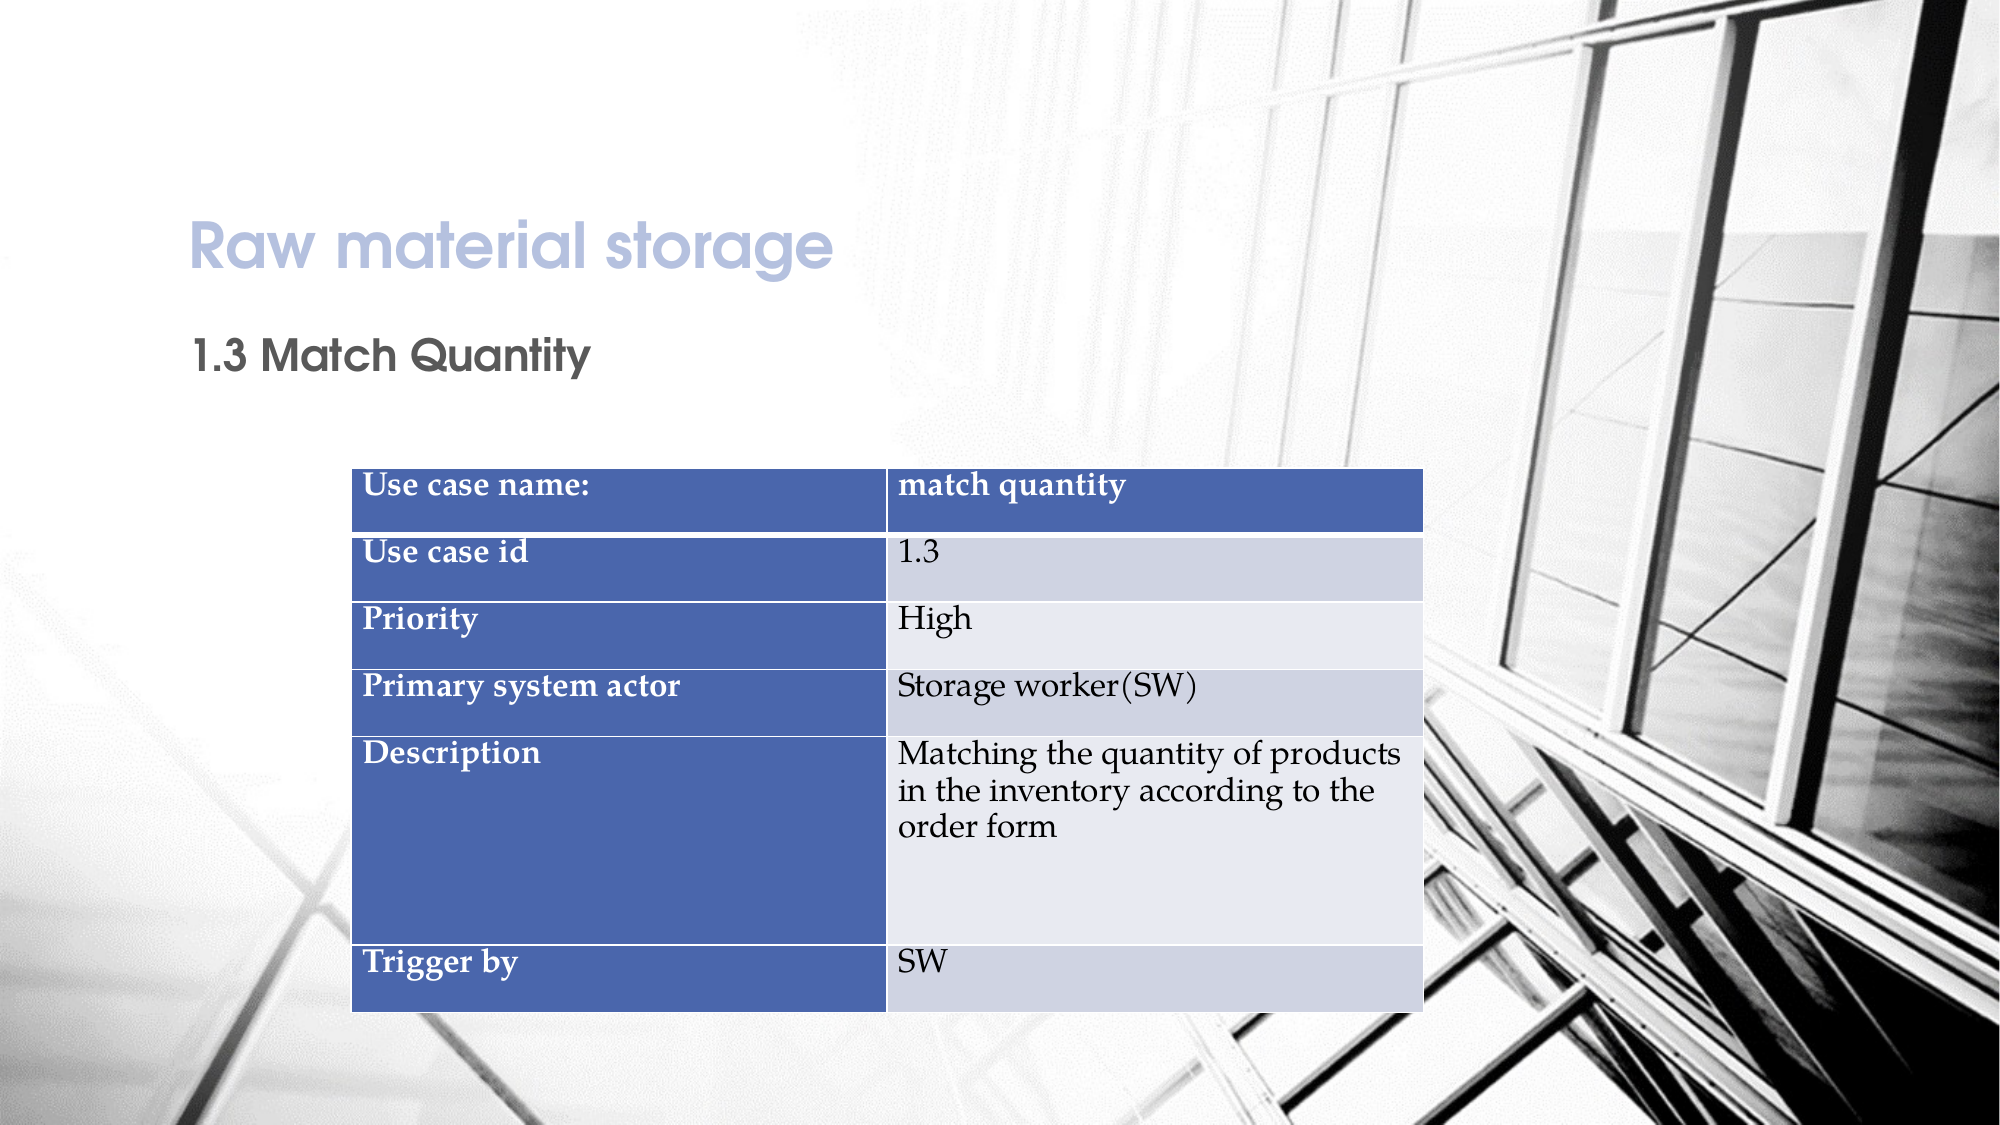

Raw material storage
1.3 Match Quantity

| Use case name: | match quantity |
| --- | --- |
| Use case id | 1.3 |
| Priority | High |
| Primary system actor | Storage worker(SW) |
| Description | Matching the quantity of products in the inventory according to the order form |
| Trigger by | SW |